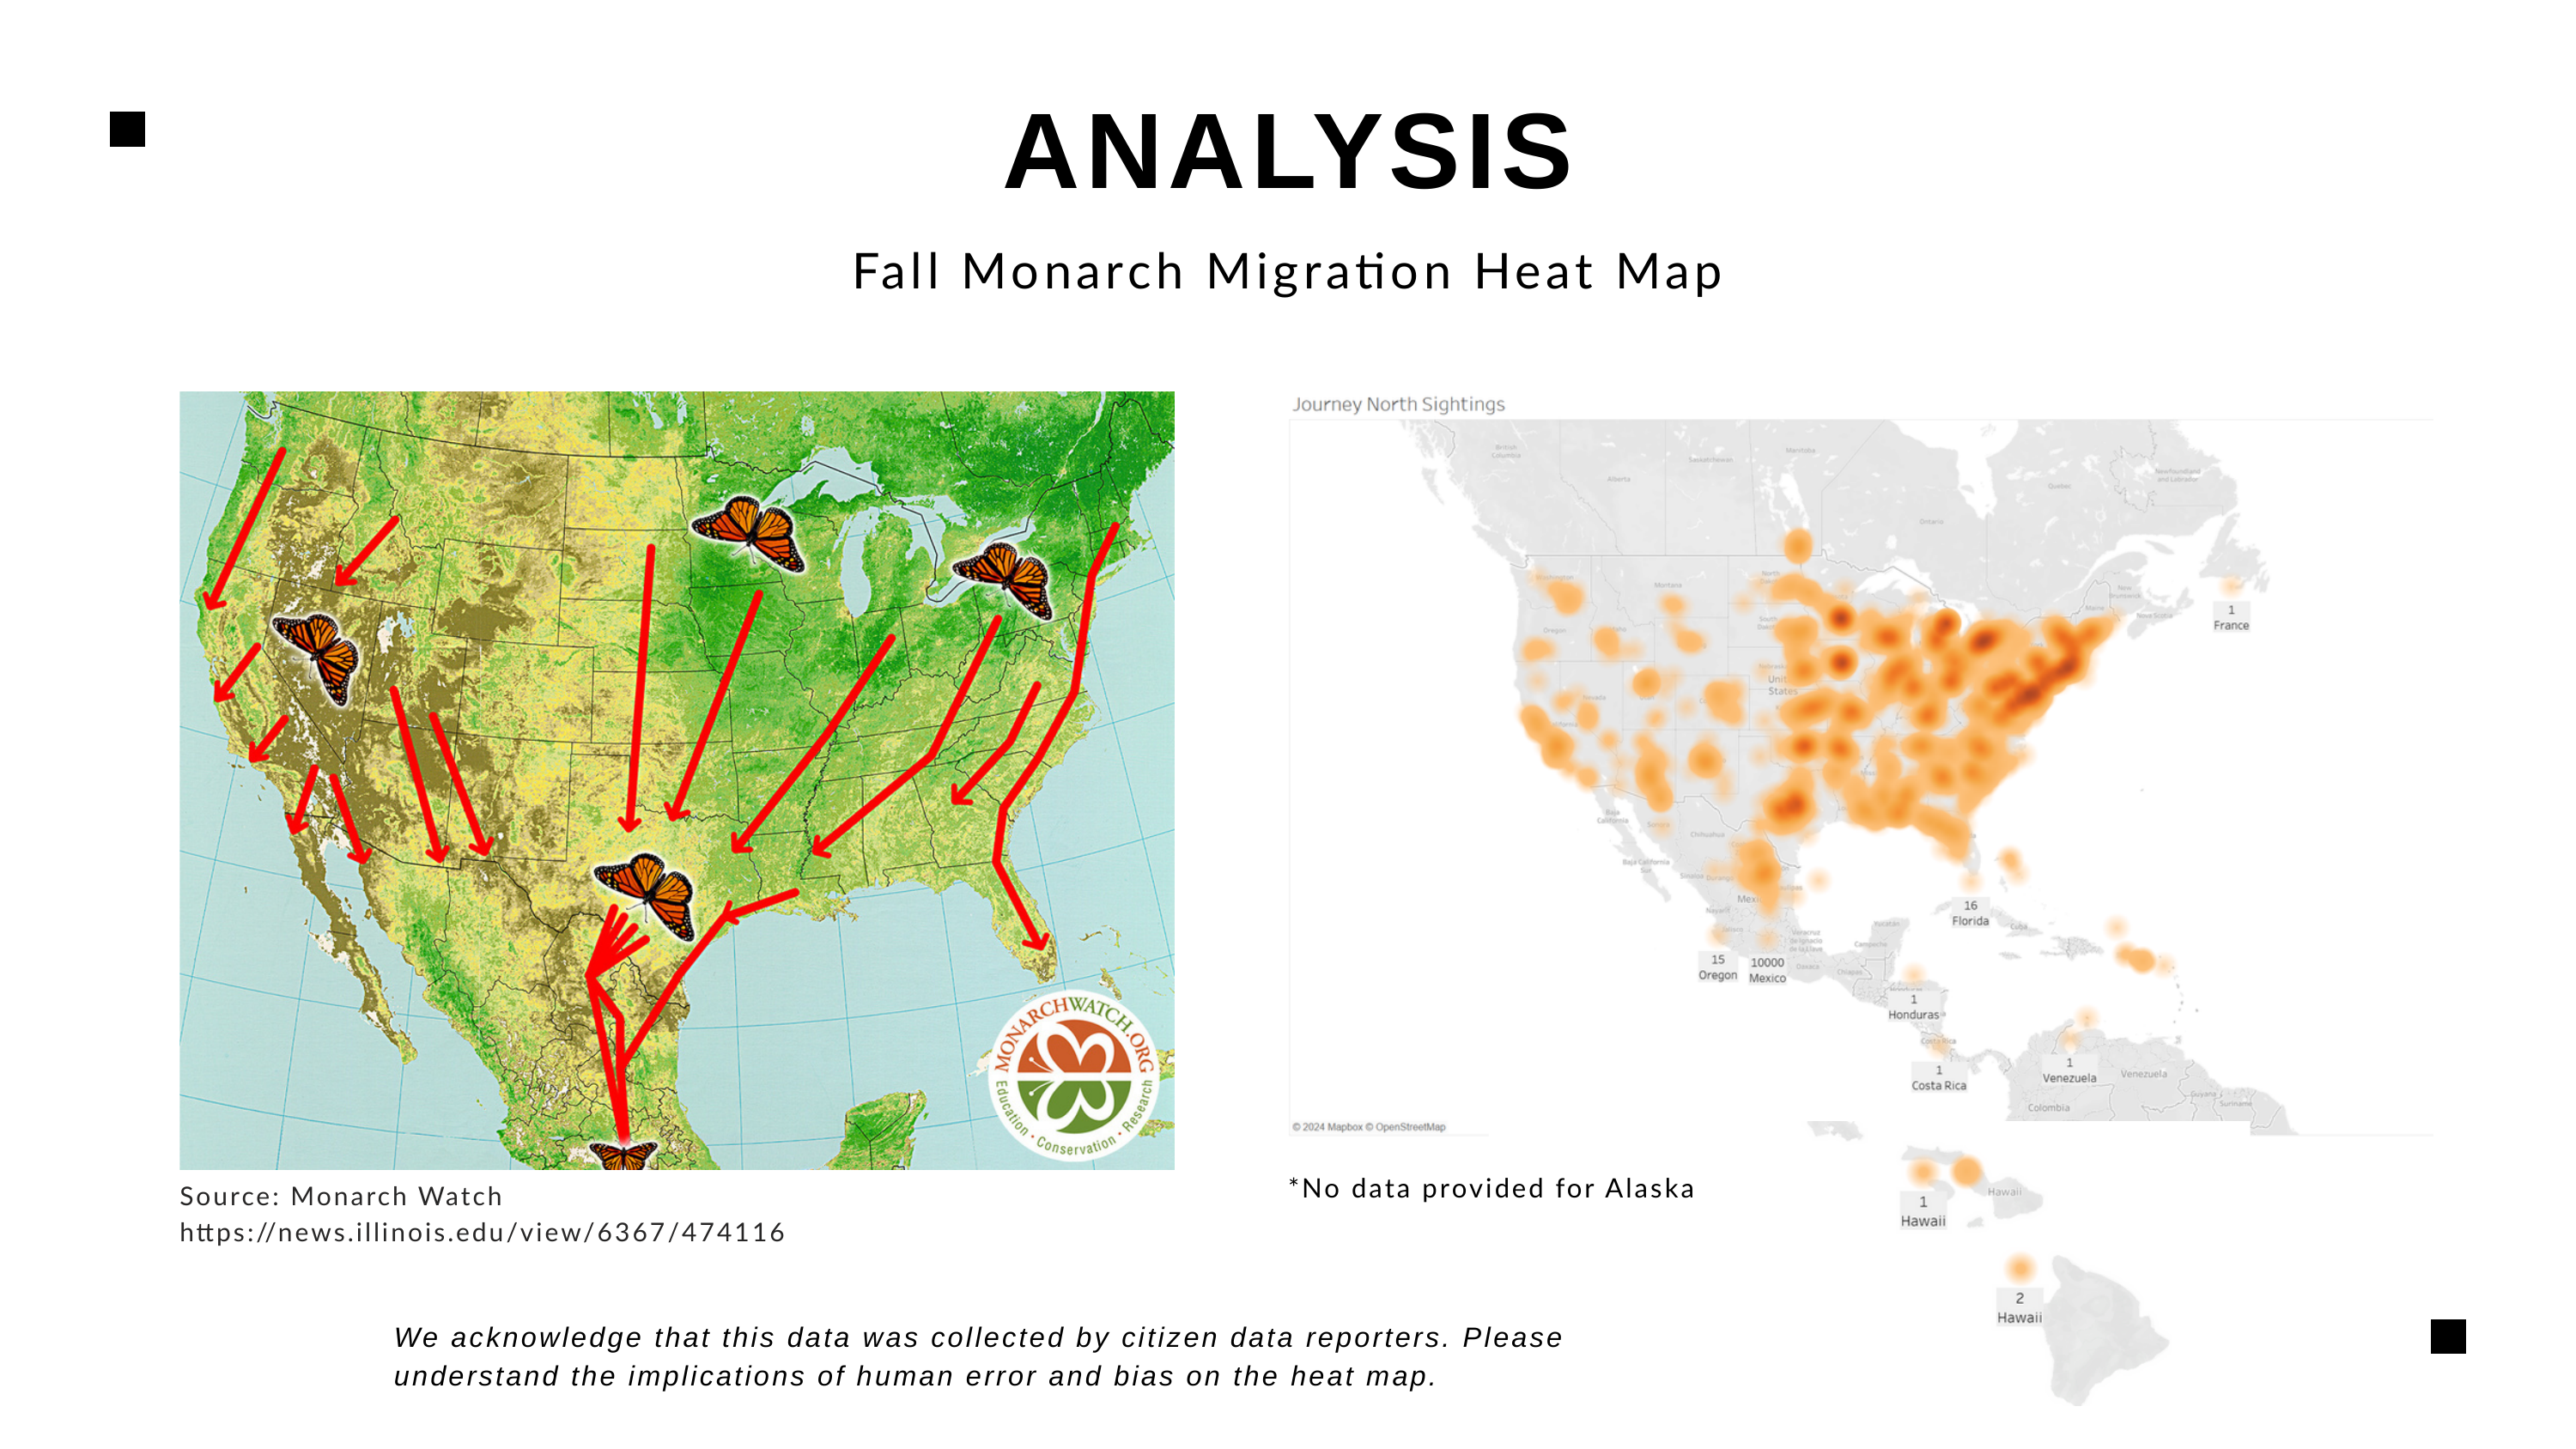

ANALYSIS

Fall Monarch Migration Heat Map

*No data provided for Alaska
Source: Monarch Watch
https://news.illinois.edu/view/6367/474116
We acknowledge that this data was collected by citizen data reporters. Please understand the implications of human error and bias on the heat map.